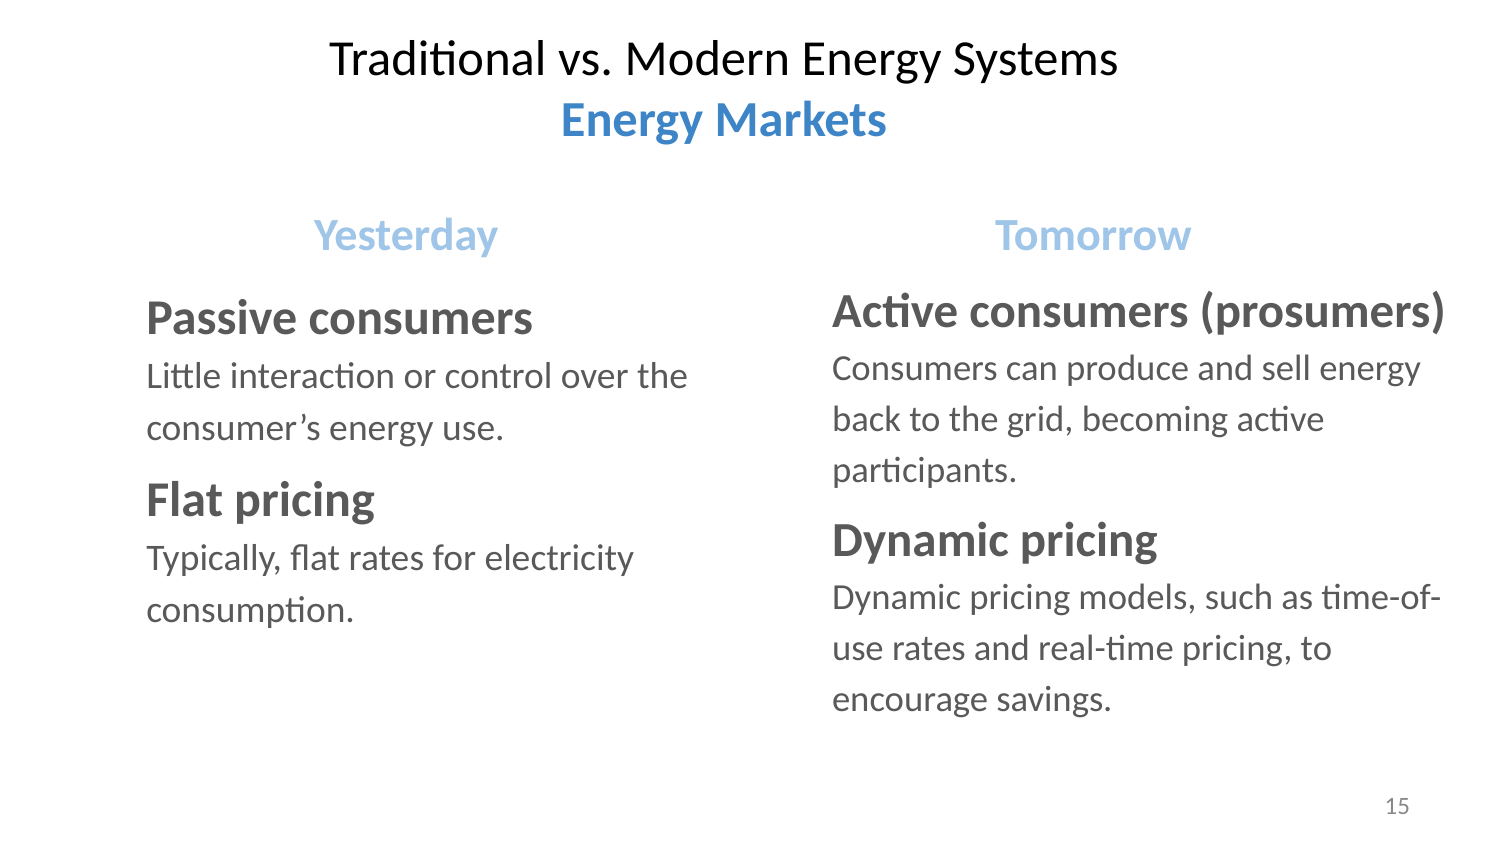

# Traditional vs. Modern Energy Systems Energy Markets
Yesterday
Tomorrow
Active consumers (prosumers)
Consumers can produce and sell energy back to the grid, becoming active participants.
Dynamic pricing
Dynamic pricing models, such as time-of-use rates and real-time pricing, to encourage savings.
Passive consumers
Little interaction or control over the consumer’s energy use.
Flat pricing
Typically, flat rates for electricity consumption.

15